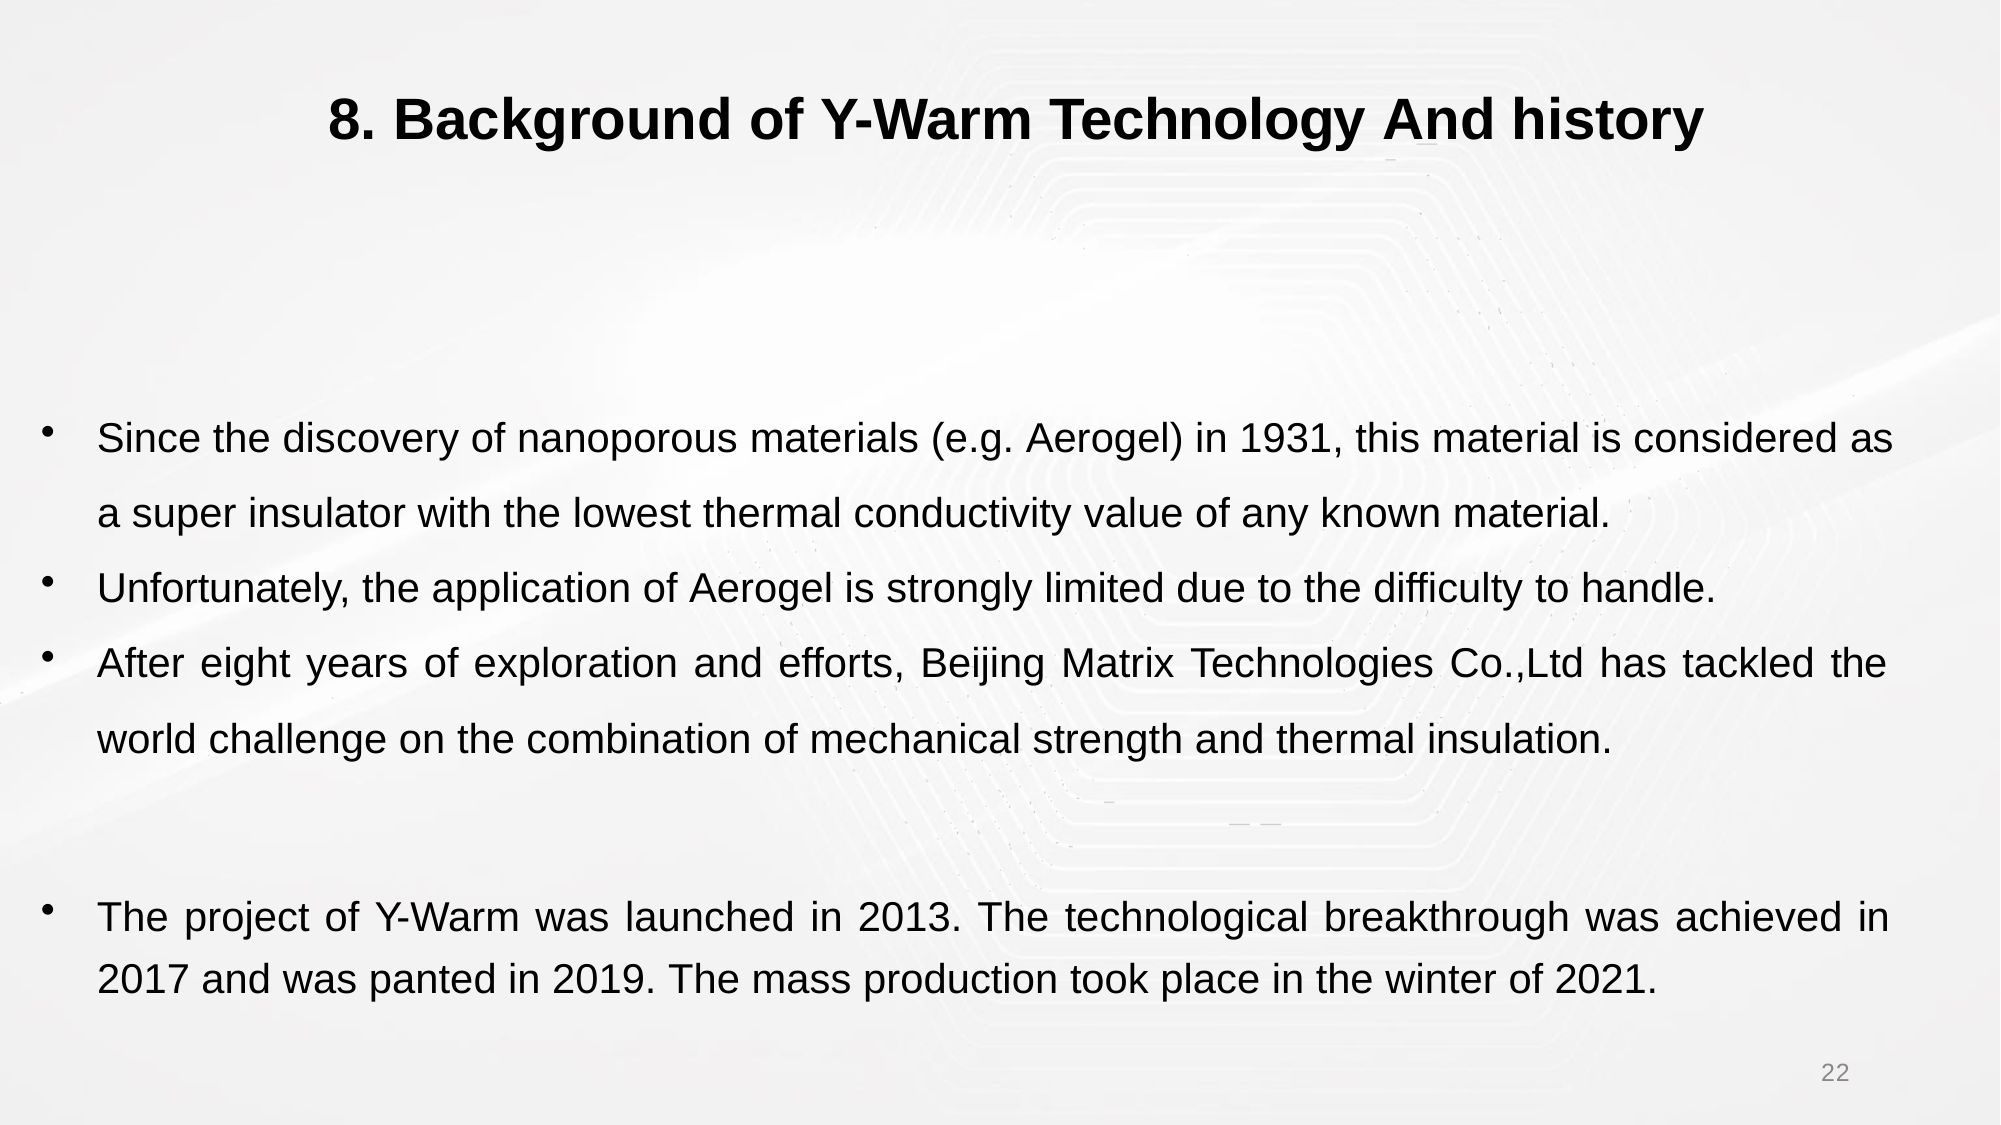

# 8. Background of Y-Warm Technology And history
Since the discovery of nanoporous materials (e.g. Aerogel) in 1931, this material is considered as
a super insulator with the lowest thermal conductivity value of any known material.
Unfortunately, the application of Aerogel is strongly limited due to the difficulty to handle.
After eight years of exploration and efforts, Beijing Matrix Technologies Co.,Ltd has tackled the
world challenge on the combination of mechanical strength and thermal insulation.

The project of Y-Warm was launched in 2013. The technological breakthrough was achieved in
2017 and was panted in 2019. The mass production took place in the winter of 2021.
22